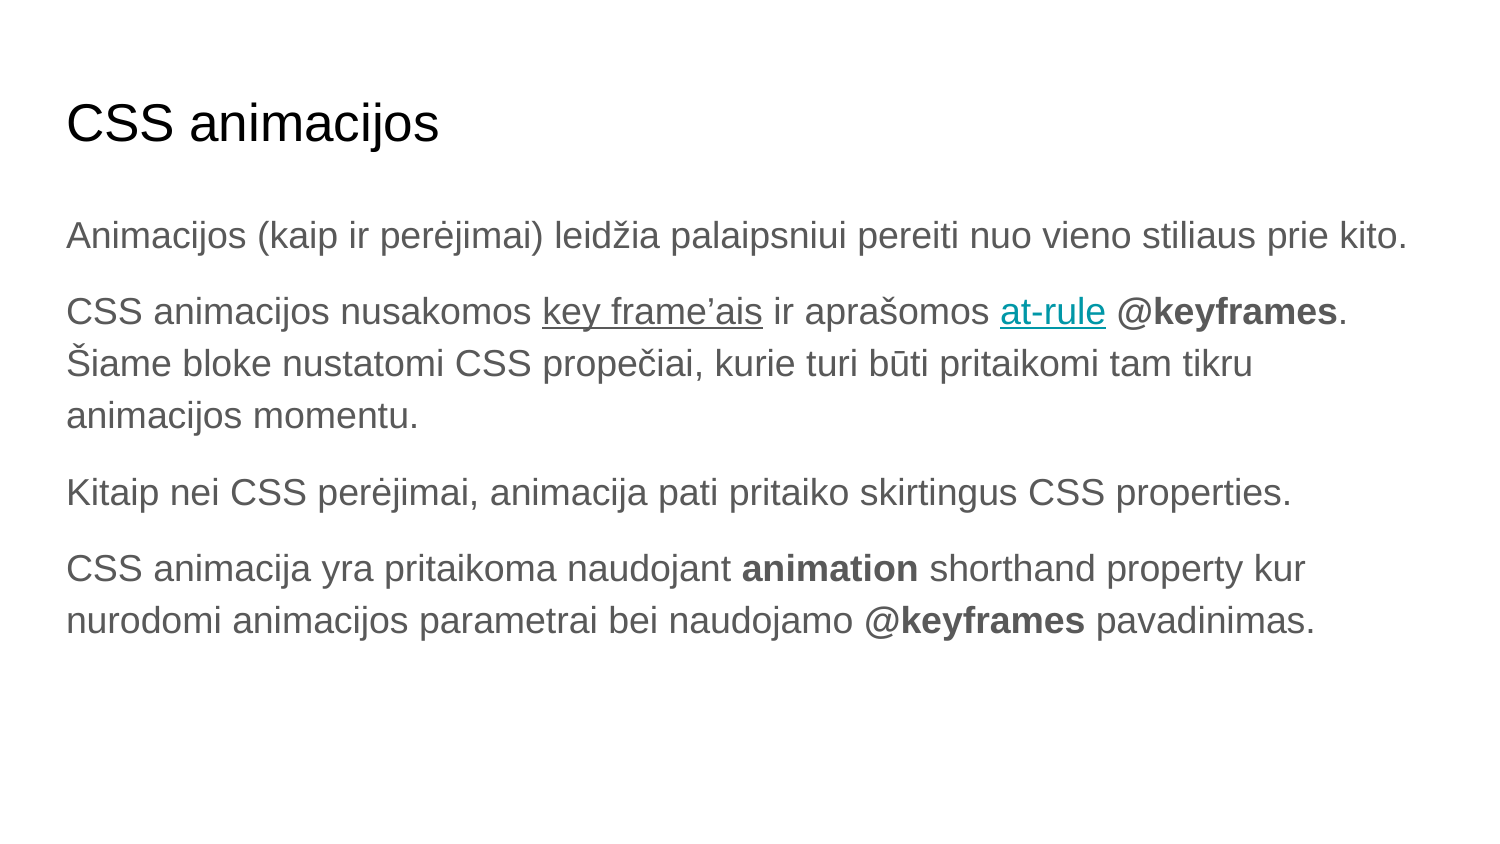

# CSS animacijos
Animacijos (kaip ir perėjimai) leidžia palaipsniui pereiti nuo vieno stiliaus prie kito.
CSS animacijos nusakomos key frame’ais ir aprašomos at-rule @keyframes. Šiame bloke nustatomi CSS propečiai, kurie turi būti pritaikomi tam tikru animacijos momentu.
Kitaip nei CSS perėjimai, animacija pati pritaiko skirtingus CSS properties.
CSS animacija yra pritaikoma naudojant animation shorthand property kur nurodomi animacijos parametrai bei naudojamo @keyframes pavadinimas.